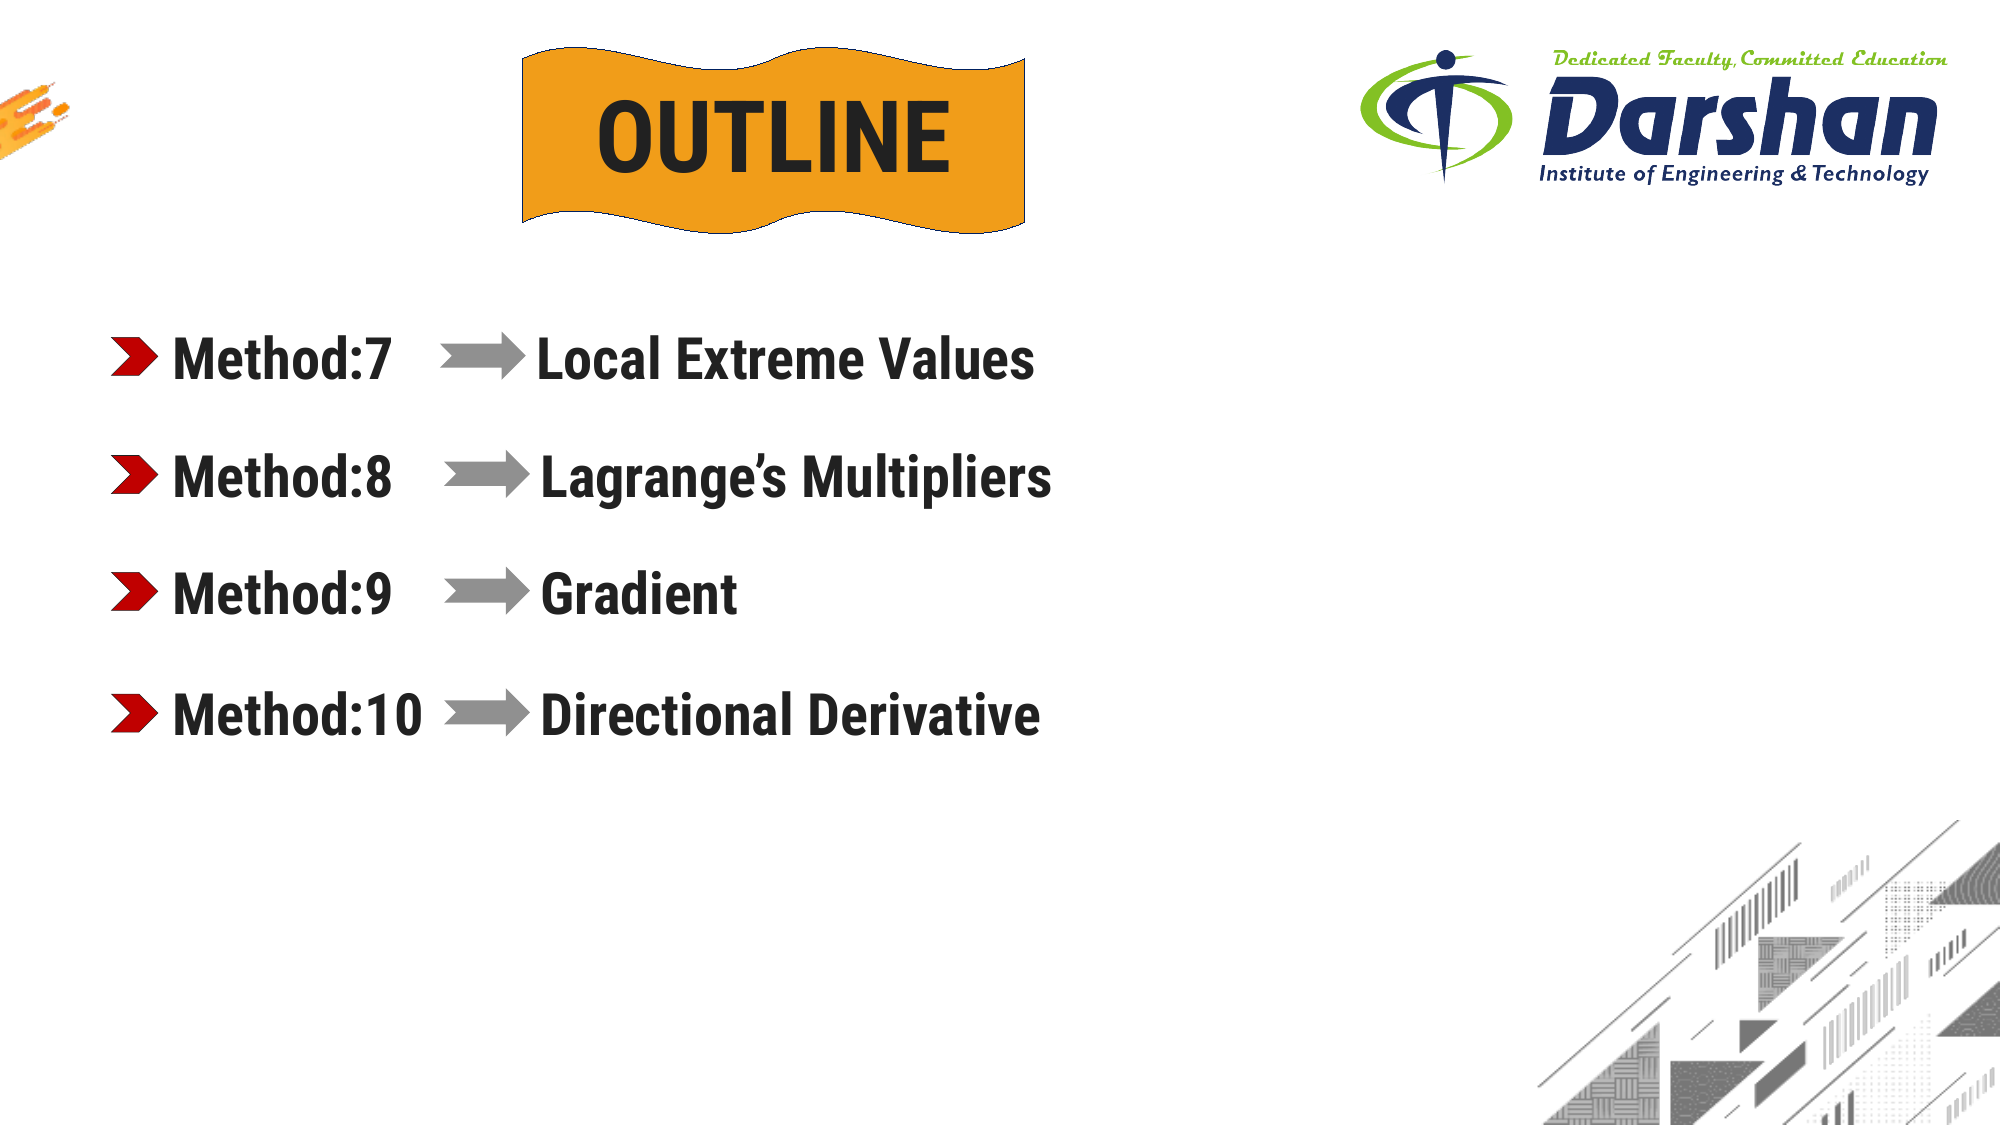

OUTLINE
Method:7
Local Extreme Values

Method:8
Lagrange’s Multipliers

Method:9
Gradient

Method:10
Directional Derivative